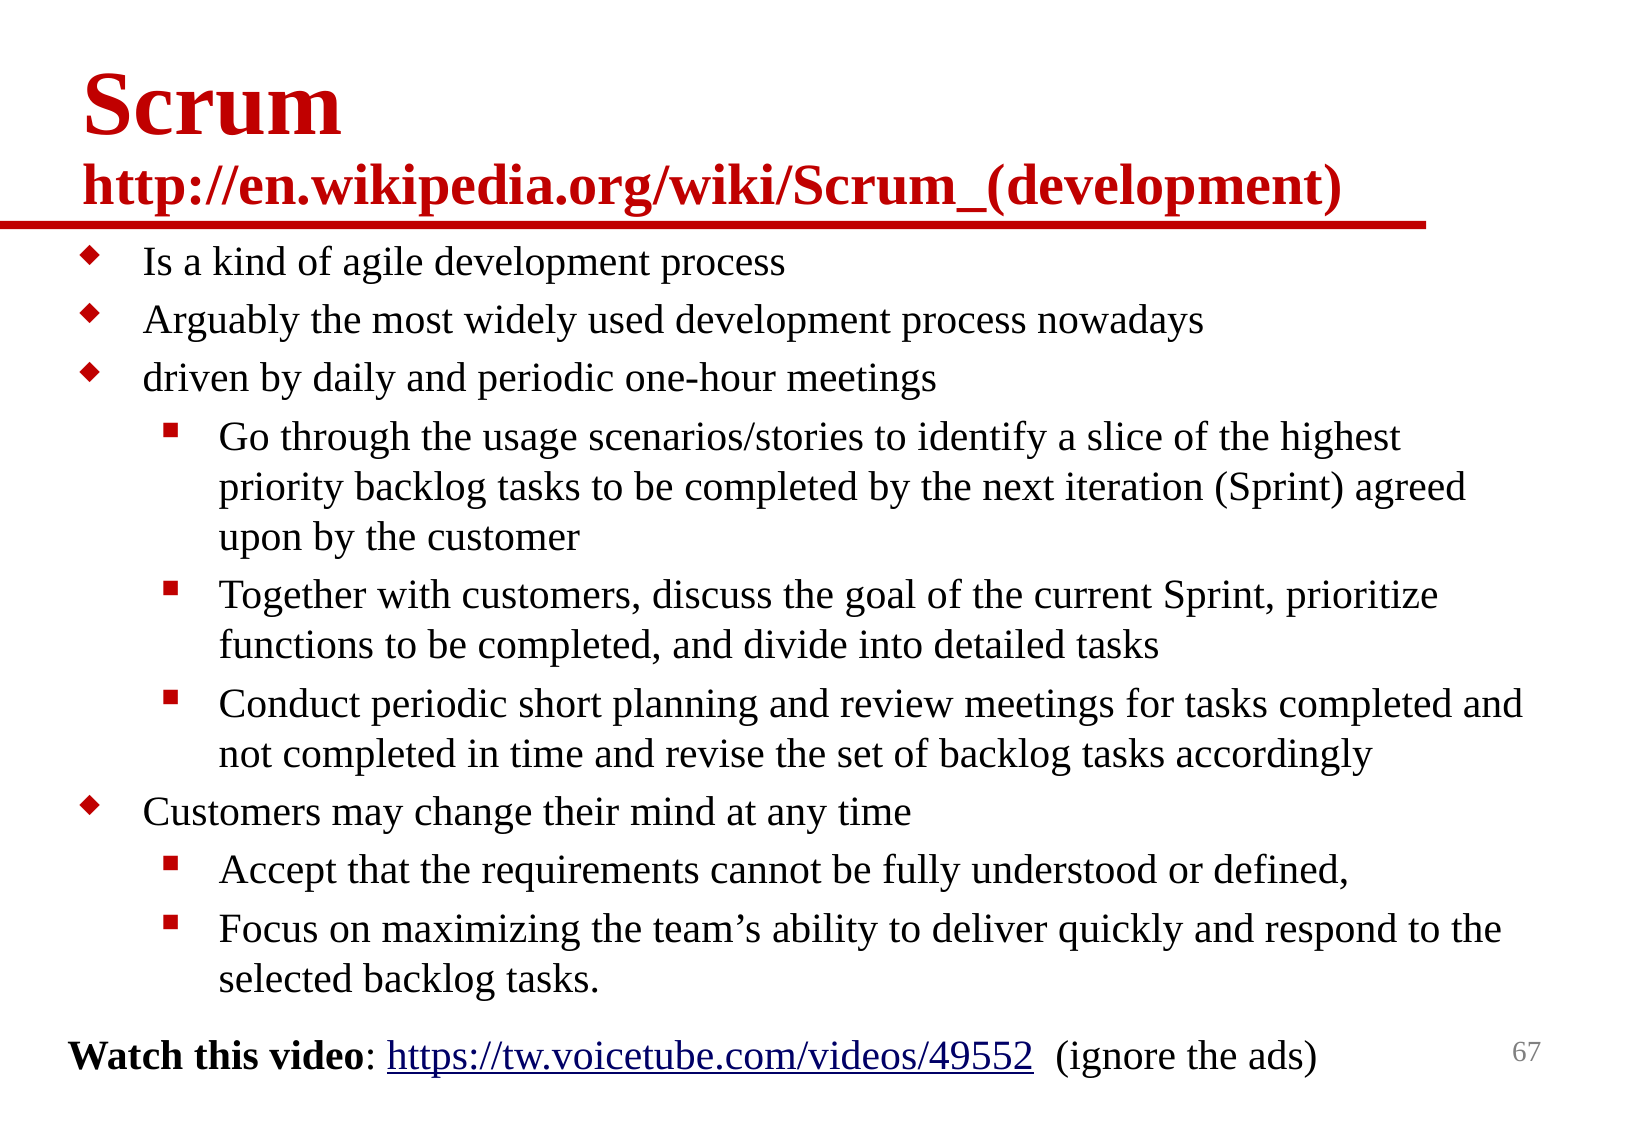

# Scrum http://en.wikipedia.org/wiki/Scrum_(development)
Is a kind of agile development process
Arguably the most widely used development process nowadays
driven by daily and periodic one-hour meetings
Go through the usage scenarios/stories to identify a slice of the highest priority backlog tasks to be completed by the next iteration (Sprint) agreed upon by the customer
Together with customers, discuss the goal of the current Sprint, prioritize functions to be completed, and divide into detailed tasks
Conduct periodic short planning and review meetings for tasks completed and not completed in time and revise the set of backlog tasks accordingly
Customers may change their mind at any time
Accept that the requirements cannot be fully understood or defined,
Focus on maximizing the team’s ability to deliver quickly and respond to the selected backlog tasks.
67
Watch this video: https://tw.voicetube.com/videos/49552  (ignore the ads)